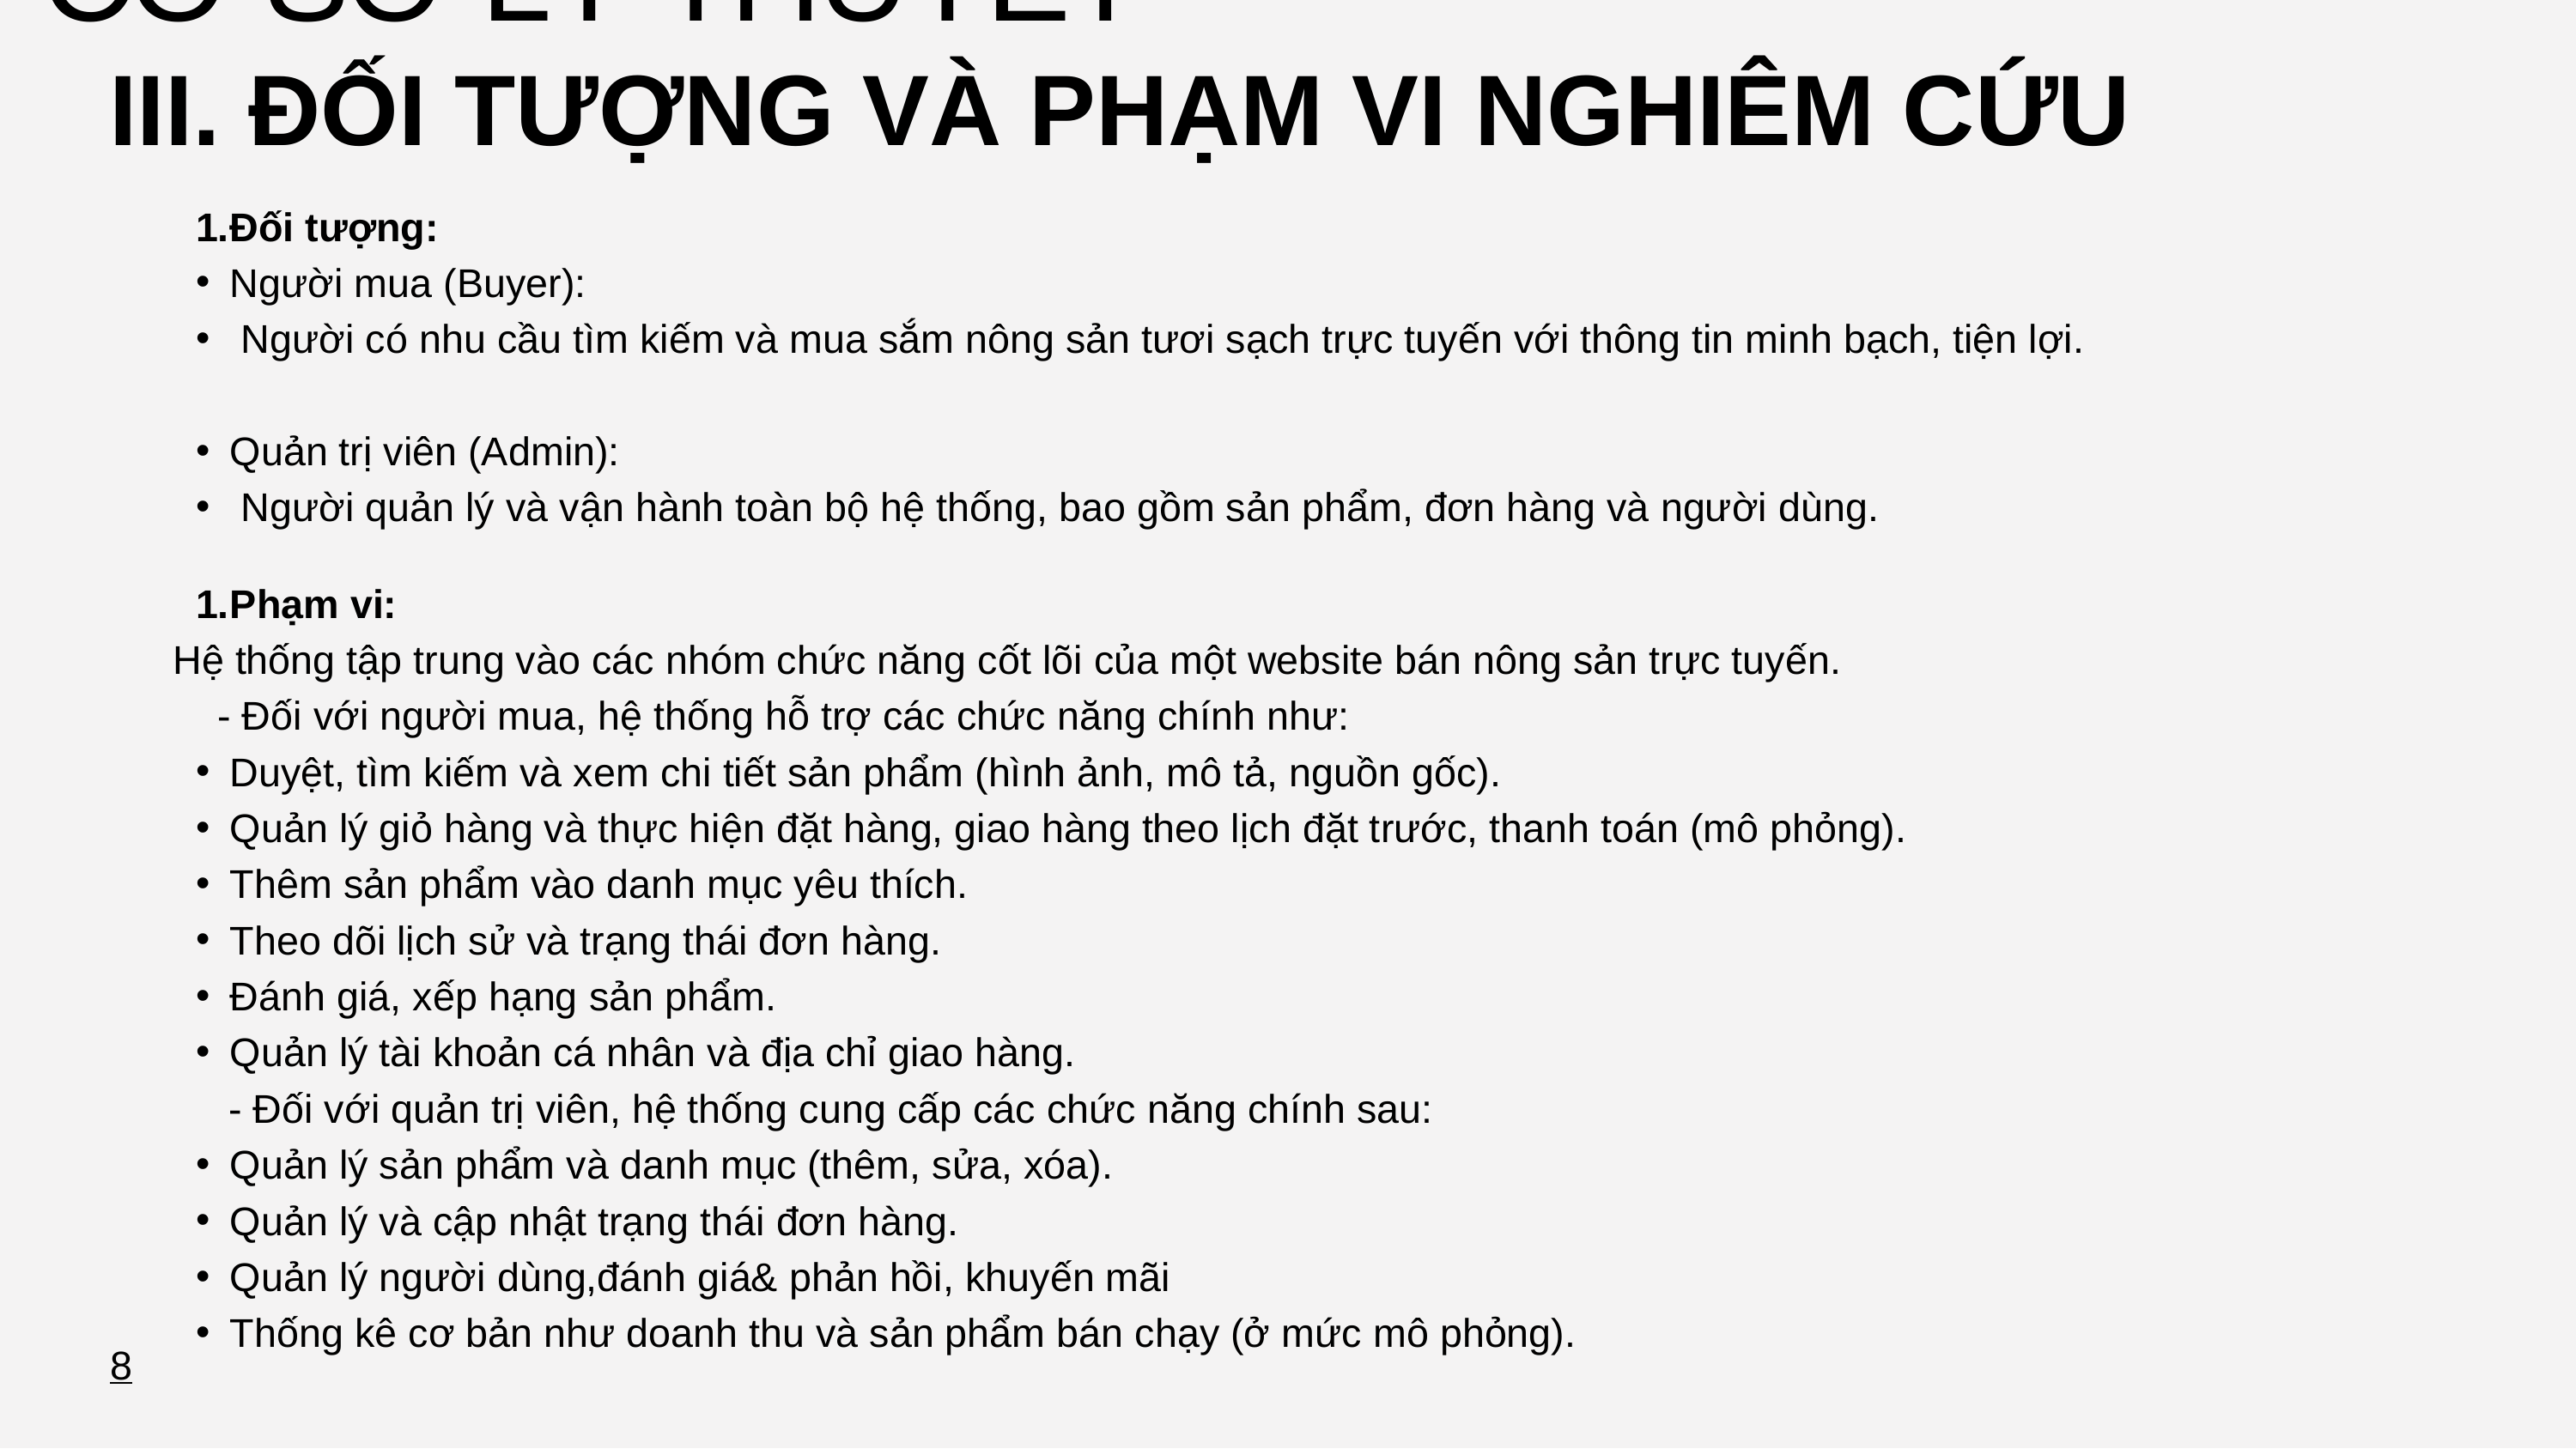

02
CƠ SỞ LÝ THUYẾT
III. ĐỐI TƯỢNG VÀ PHẠM VI NGHIÊM CỨU
Đối tượng:
Người mua (Buyer):
 Người có nhu cầu tìm kiếm và mua sắm nông sản tươi sạch trực tuyến với thông tin minh bạch, tiện lợi.

Quản trị viên (Admin):
 Người quản lý và vận hành toàn bộ hệ thống, bao gồm sản phẩm, đơn hàng và người dùng.

Phạm vi:
 Hệ thống tập trung vào các nhóm chức năng cốt lõi của một website bán nông sản trực tuyến.
     - Đối với người mua, hệ thống hỗ trợ các chức năng chính như:
Duyệt, tìm kiếm và xem chi tiết sản phẩm (hình ảnh, mô tả, nguồn gốc).
Quản lý giỏ hàng và thực hiện đặt hàng, giao hàng theo lịch đặt trước, thanh toán (mô phỏng).
Thêm sản phẩm vào danh mục yêu thích.
Theo dõi lịch sử và trạng thái đơn hàng.
Đánh giá, xếp hạng sản phẩm.
Quản lý tài khoản cá nhân và địa chỉ giao hàng.
      - Đối với quản trị viên, hệ thống cung cấp các chức năng chính sau:
Quản lý sản phẩm và danh mục (thêm, sửa, xóa).
Quản lý và cập nhật trạng thái đơn hàng.
Quản lý người dùng,đánh giá& phản hồi, khuyến mãi
Thống kê cơ bản như doanh thu và sản phẩm bán chạy (ở mức mô phỏng).

8